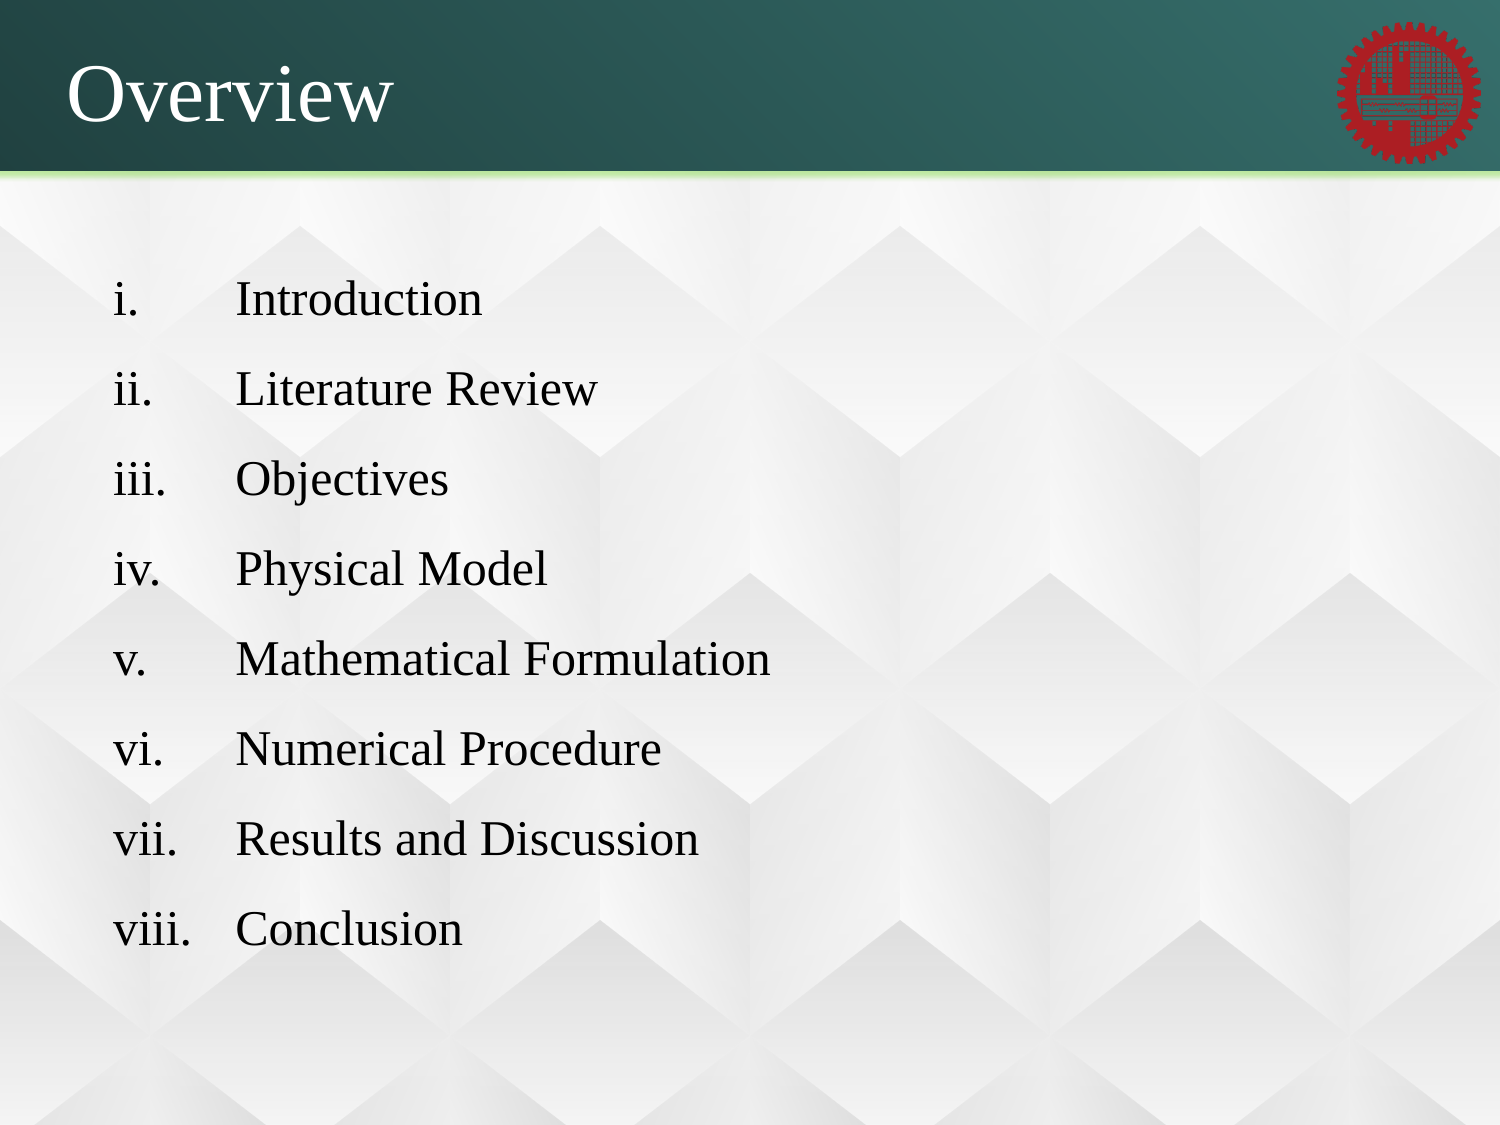

Overview
Introduction
Literature Review
Objectives
Physical Model
Mathematical Formulation
Numerical Procedure
Results and Discussion
Conclusion